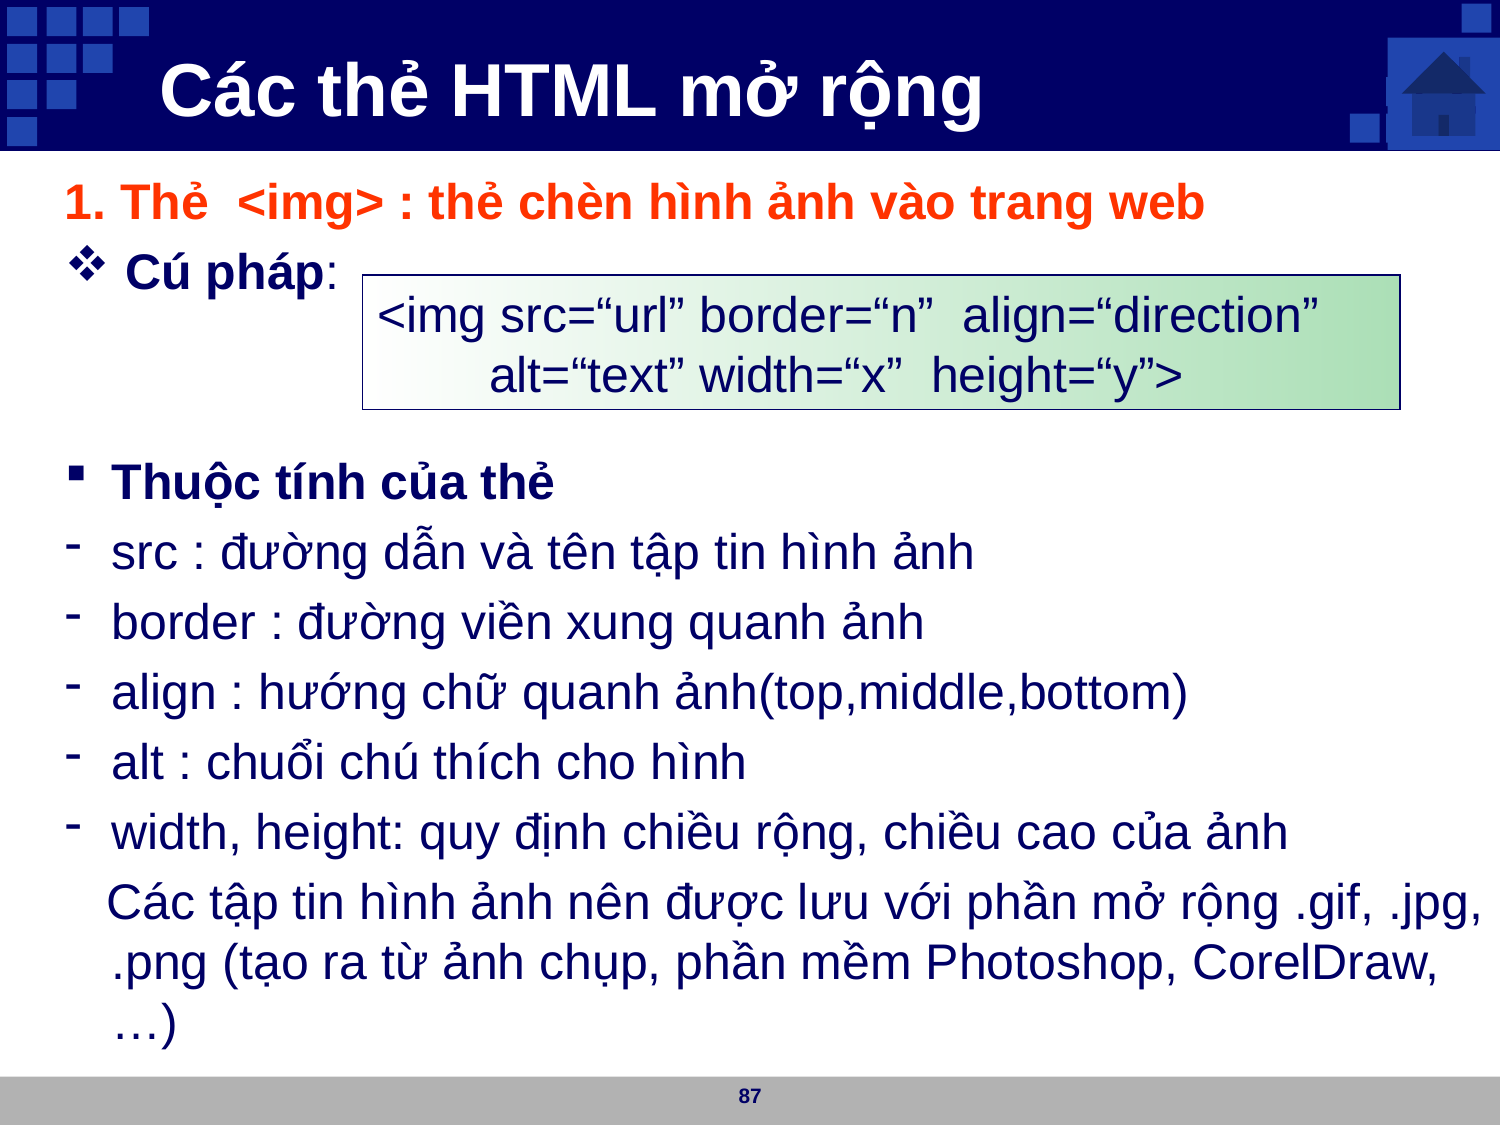

Các thẻ HTML mở rộng
1. Thẻ  <img> : thẻ chèn hình ảnh vào trang web
 Cú pháp:

Thuộc tính của thẻ
src : đường dẫn và tên tập tin hình ảnh
border : đường viền xung quanh ảnh
align : hướng chữ quanh ảnh(top,middle,bottom)
alt : chuổi chú thích cho hình
width, height: quy định chiều rộng, chiều cao của ảnh
   Các tập tin hình ảnh nên được lưu với phần mở rộng .gif, .jpg, .png (tạo ra từ ảnh chụp, phần mềm Photoshop, CorelDraw,…)

<img src=“url” border=“n”  align=“direction”
        alt=“text” width=“x”  height=“y”>
87